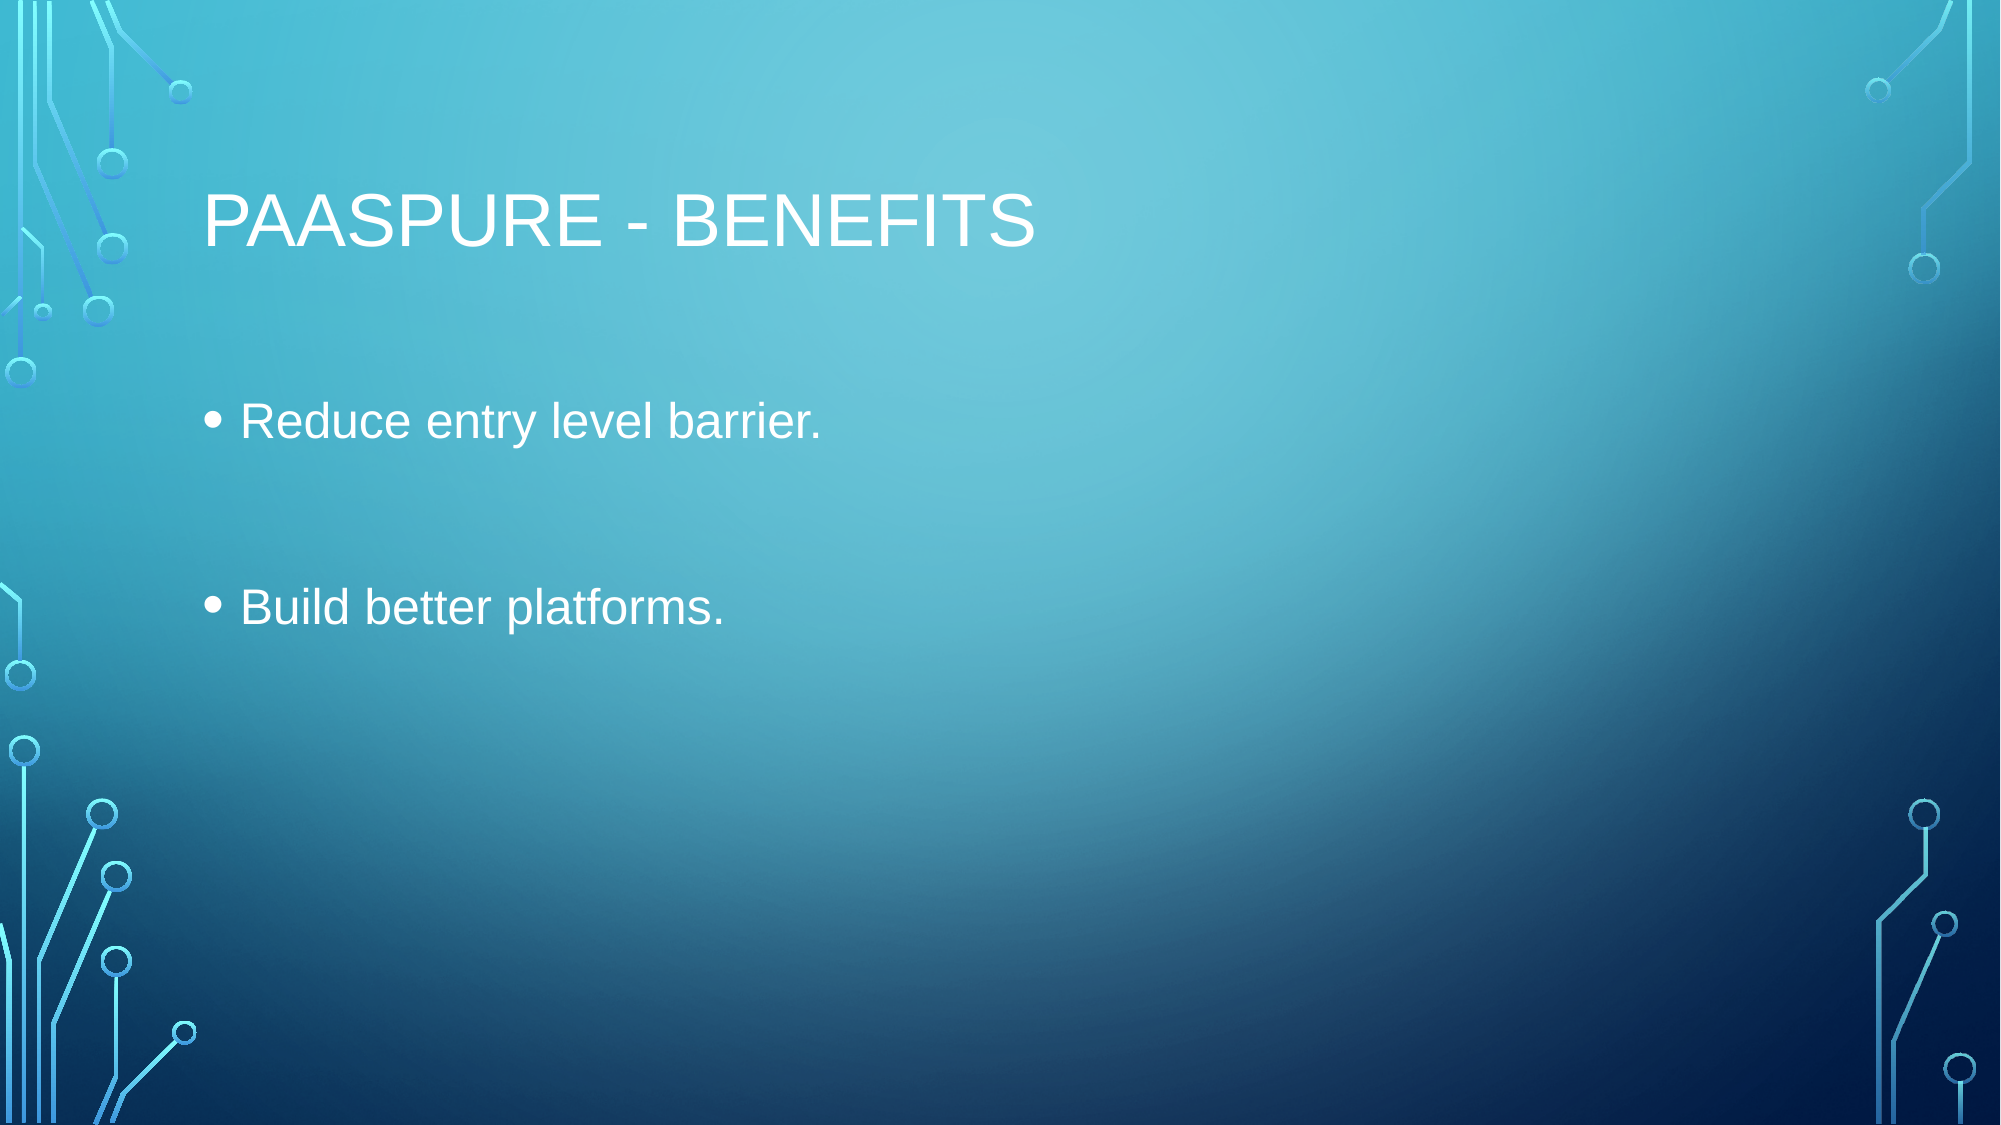

# PAaSPURE - Benefits
Reduce entry level barrier.

Build better platforms.